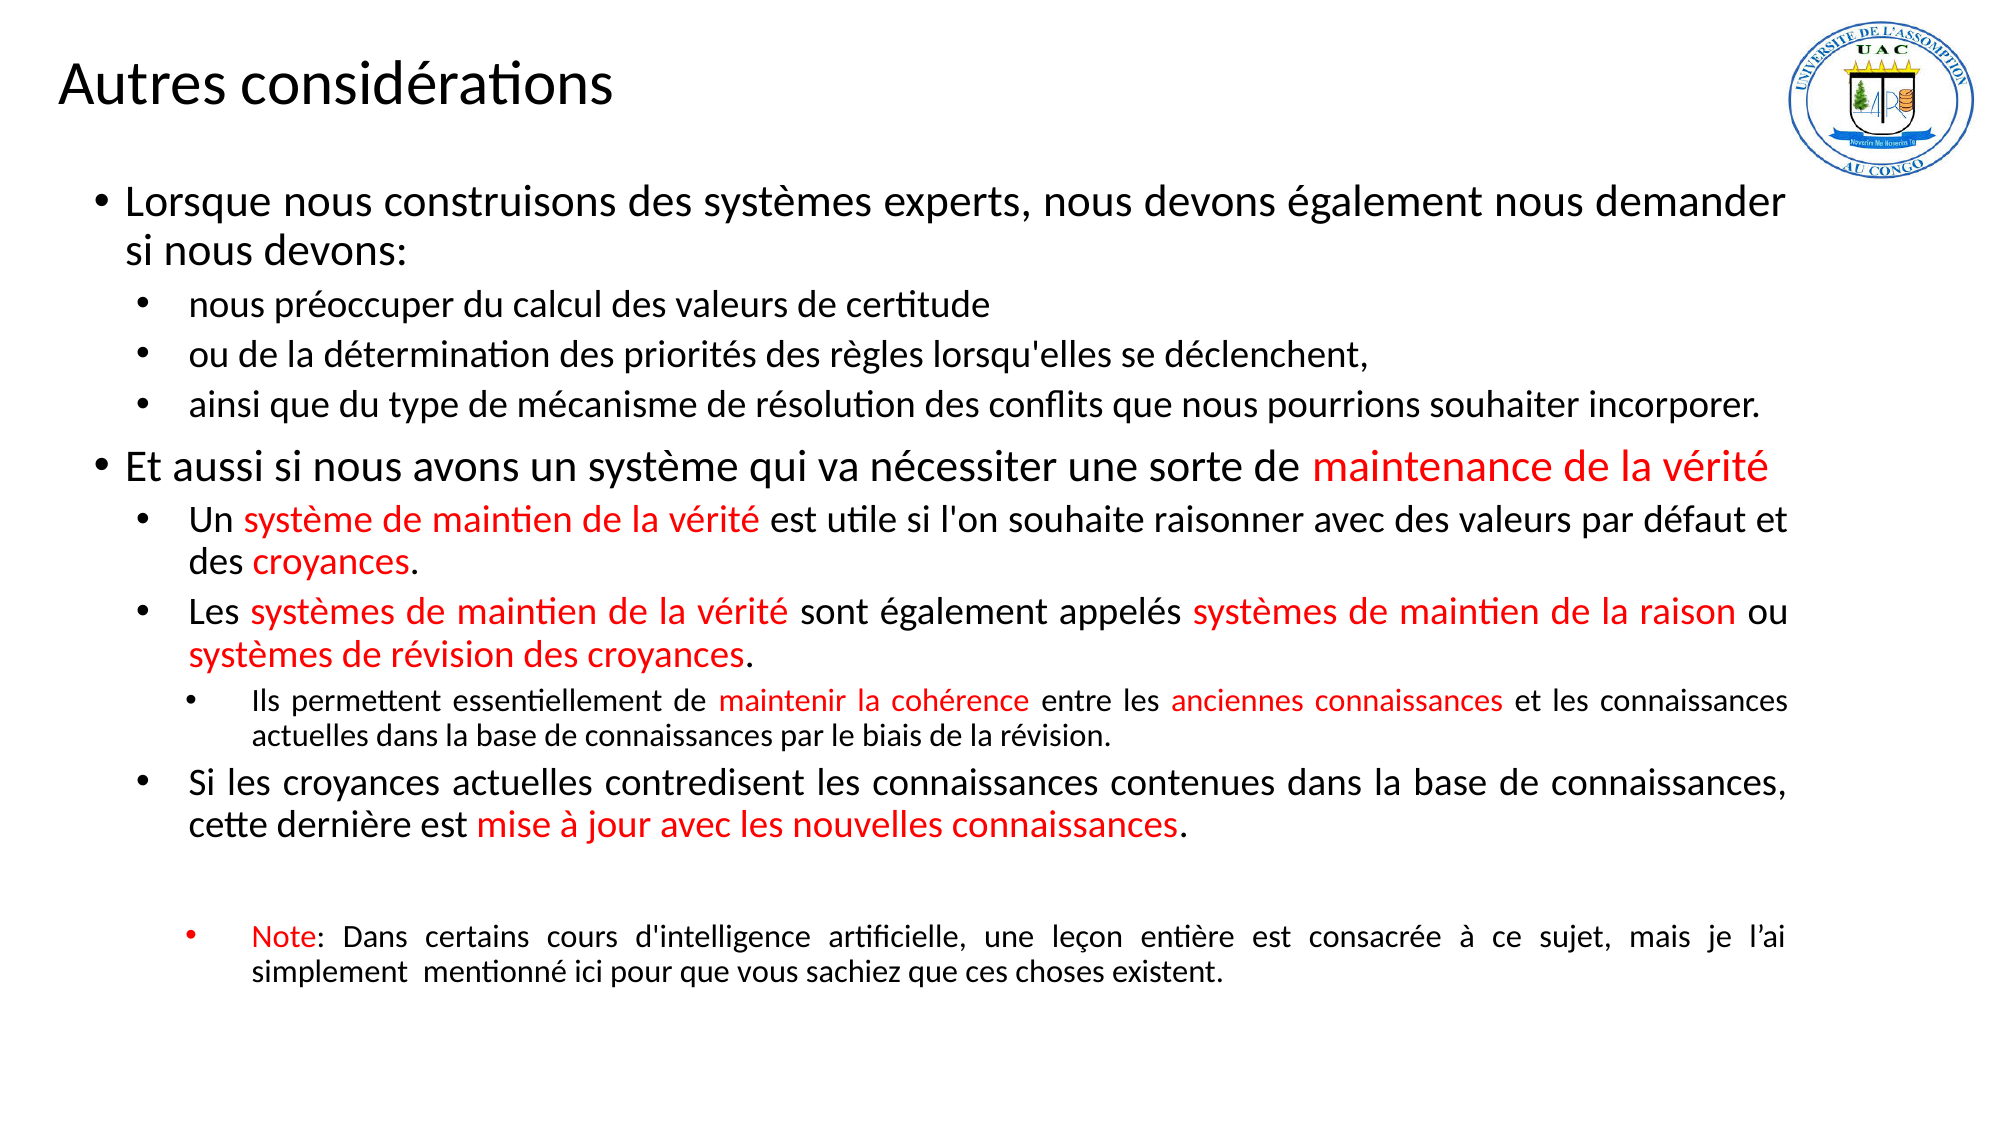

# Autres considérations
Lorsque nous construisons des systèmes experts, nous devons également nous demander si nous devons:
nous préoccuper du calcul des valeurs de certitude
ou de la détermination des priorités des règles lorsqu'elles se déclenchent,
ainsi que du type de mécanisme de résolution des conflits que nous pourrions souhaiter incorporer.
Et aussi si nous avons un système qui va nécessiter une sorte de maintenance de la vérité
Un système de maintien de la vérité est utile si l'on souhaite raisonner avec des valeurs par défaut et des croyances.
Les systèmes de maintien de la vérité sont également appelés systèmes de maintien de la raison ou systèmes de révision des croyances.
Ils permettent essentiellement de maintenir la cohérence entre les anciennes connaissances et les connaissances actuelles dans la base de connaissances par le biais de la révision.
Si les croyances actuelles contredisent les connaissances contenues dans la base de connaissances, cette dernière est mise à jour avec les nouvelles connaissances.

Note: Dans certains cours d'intelligence artificielle, une leçon entière est consacrée à ce sujet, mais je l’ai simplement  mentionné ici pour que vous sachiez que ces choses existent.